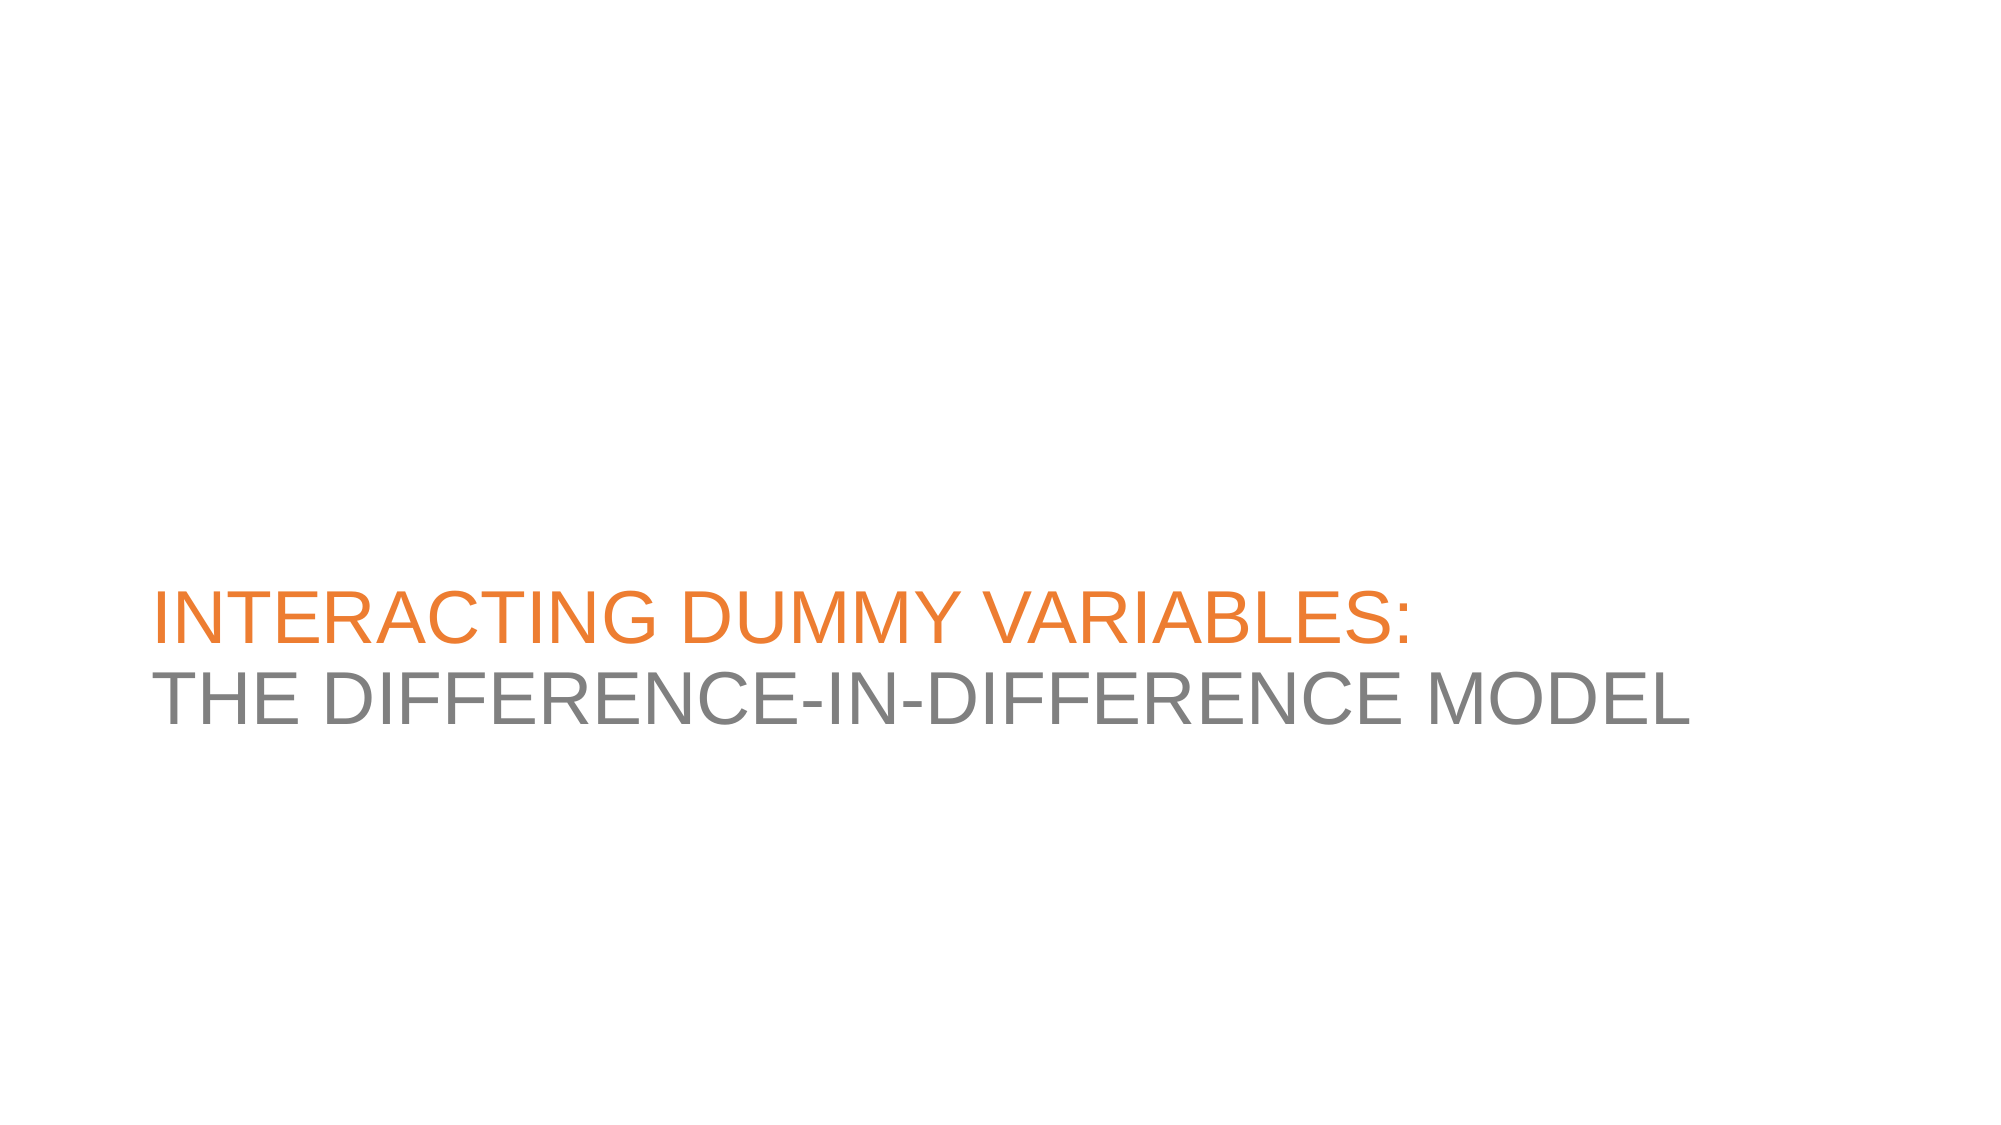

# Interacting dummy variables: the difference-in-difference model